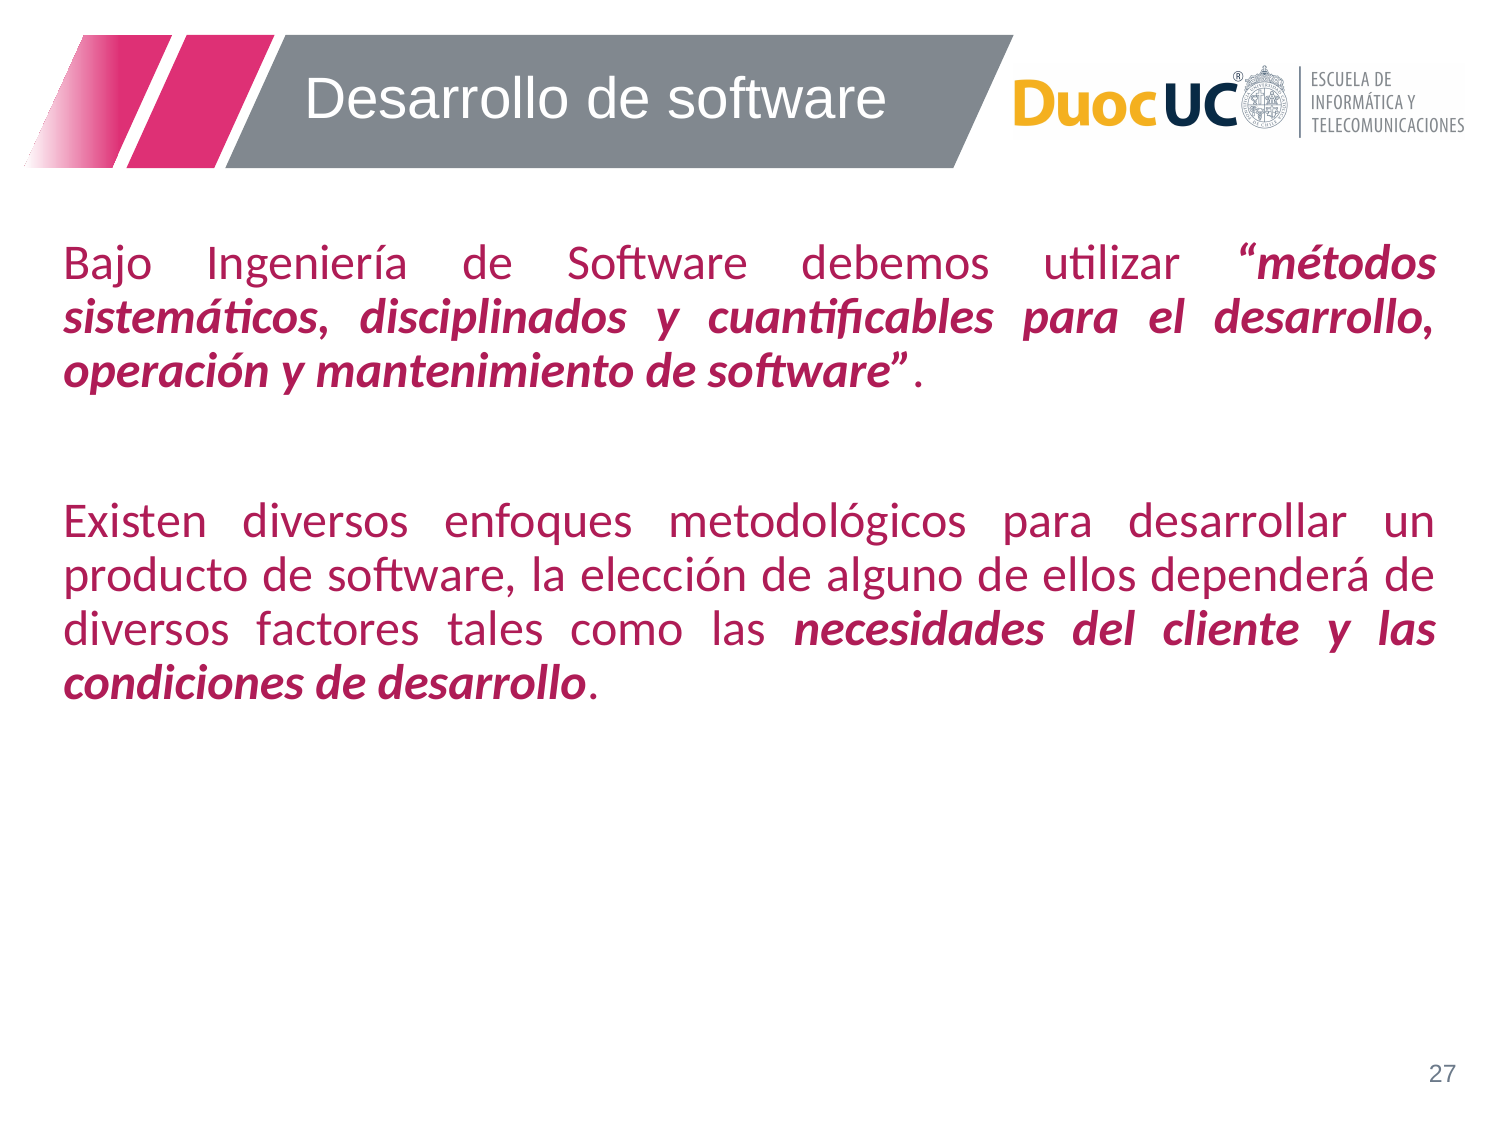

Desarrollo de software
Bajo Ingeniería de Software debemos utilizar “métodos sistemáticos, disciplinados y cuantificables para el desarrollo, operación y mantenimiento de software”.

Existen diversos enfoques metodológicos para desarrollar un producto de software, la elección de alguno de ellos dependerá de diversos factores tales como las necesidades del cliente y las condiciones de desarrollo.